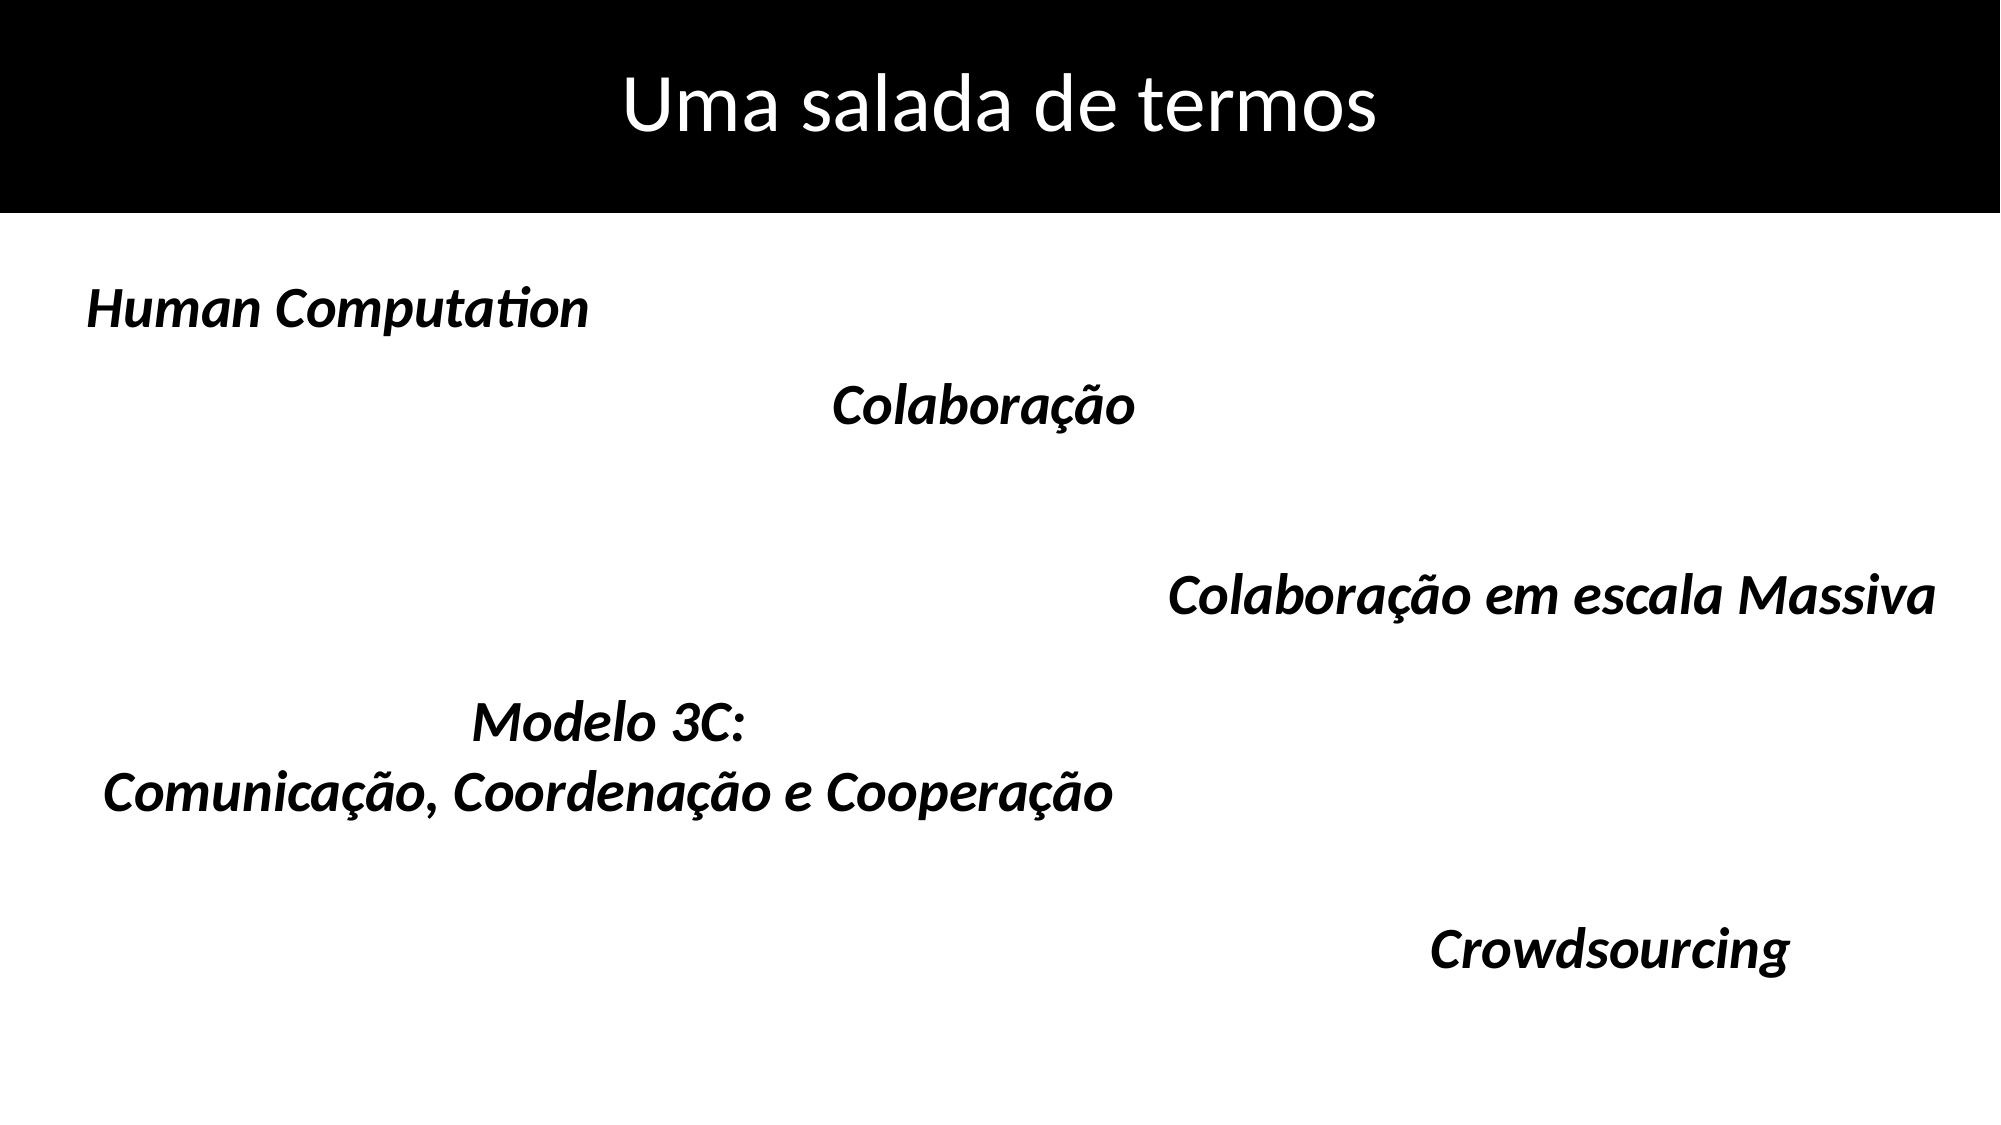

# Uma salada de termos
Human Computation
Colaboração
Colaboração em escala Massiva
Modelo 3C:
Comunicação, Coordenação e Cooperação

Crowdsourcing